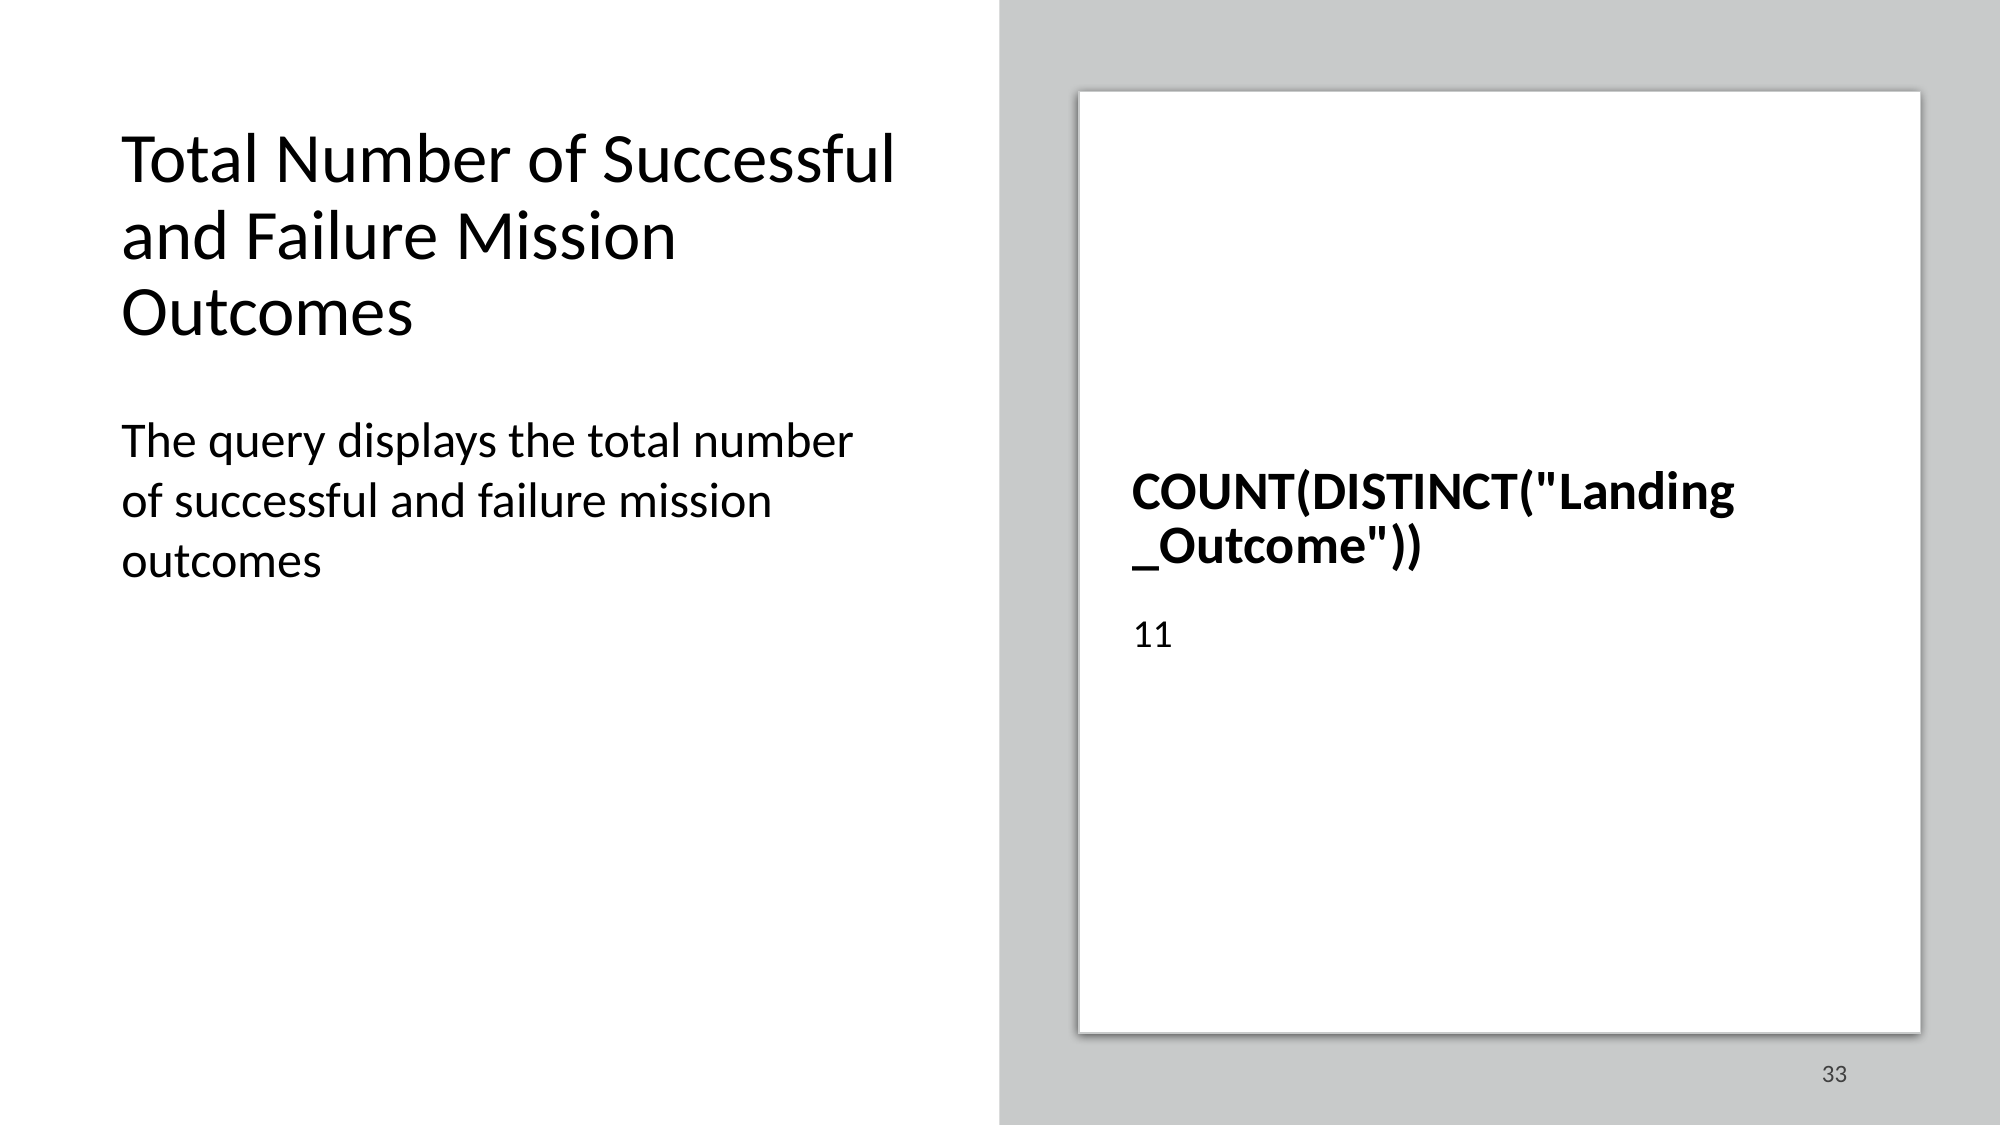

Total Number of Successful and Failure Mission Outcomes
The query displays the total number of successful and failure mission outcomes
| COUNT(DISTINCT("Landing \_Outcome")) |
| --- |
| 11 |
33